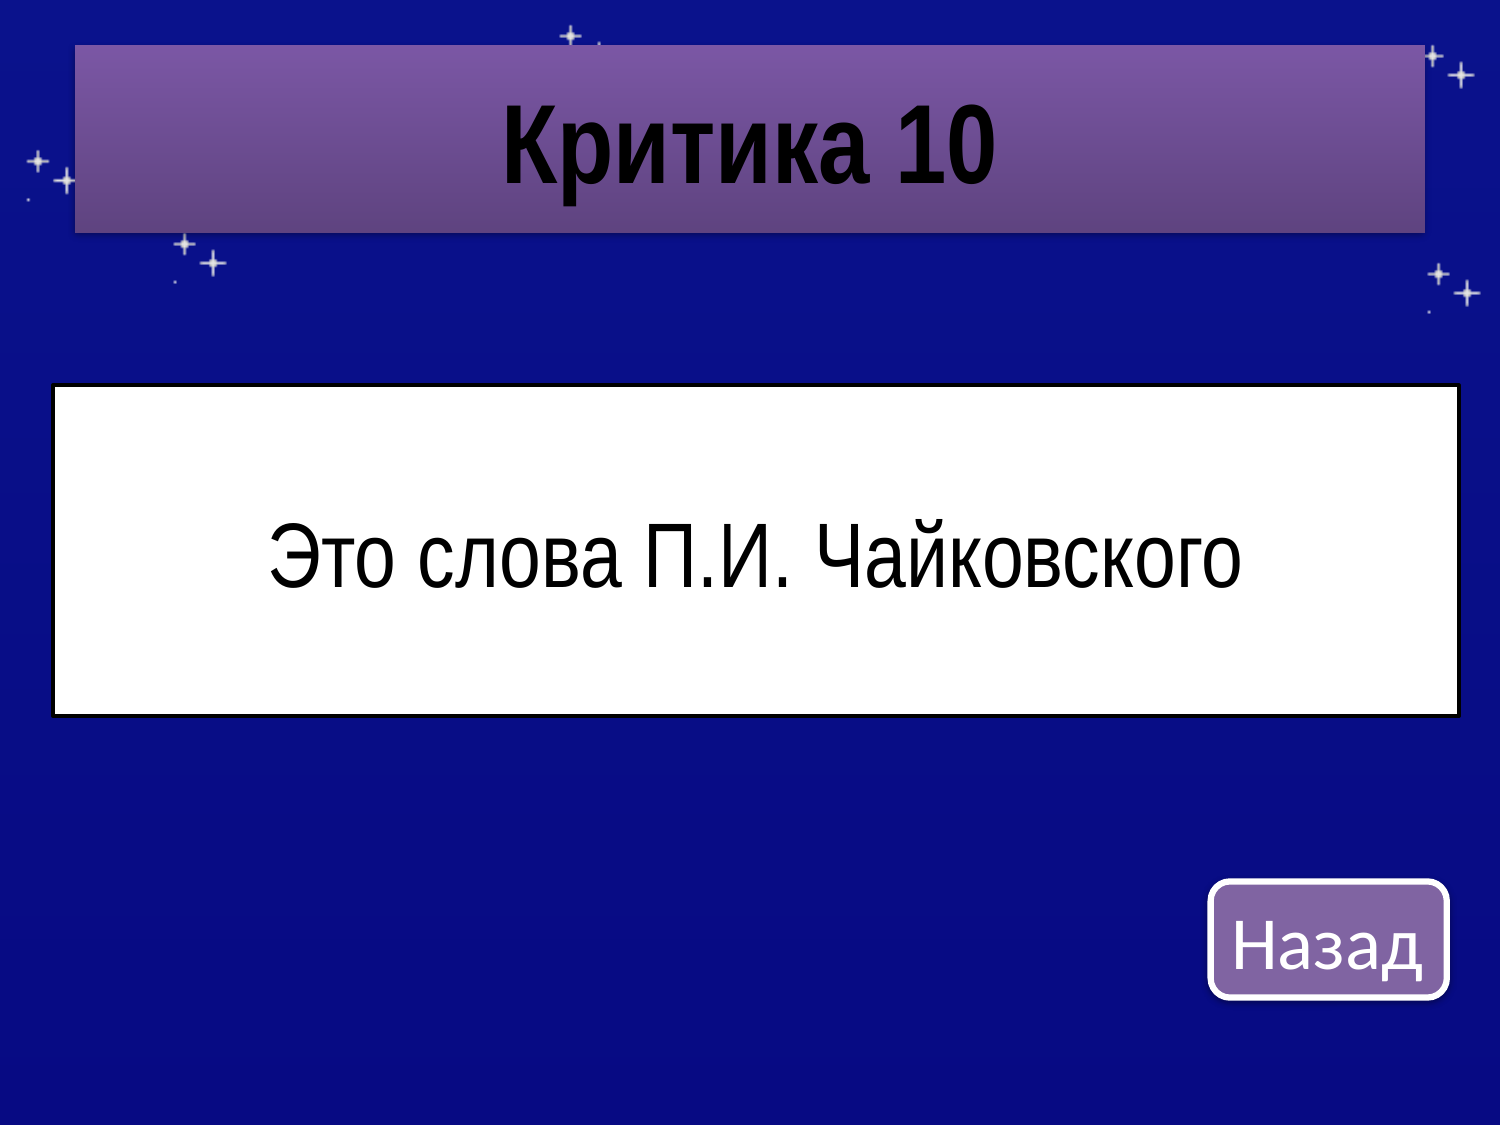

# Критика 10
Это слова П.И. Чайковского
Назад